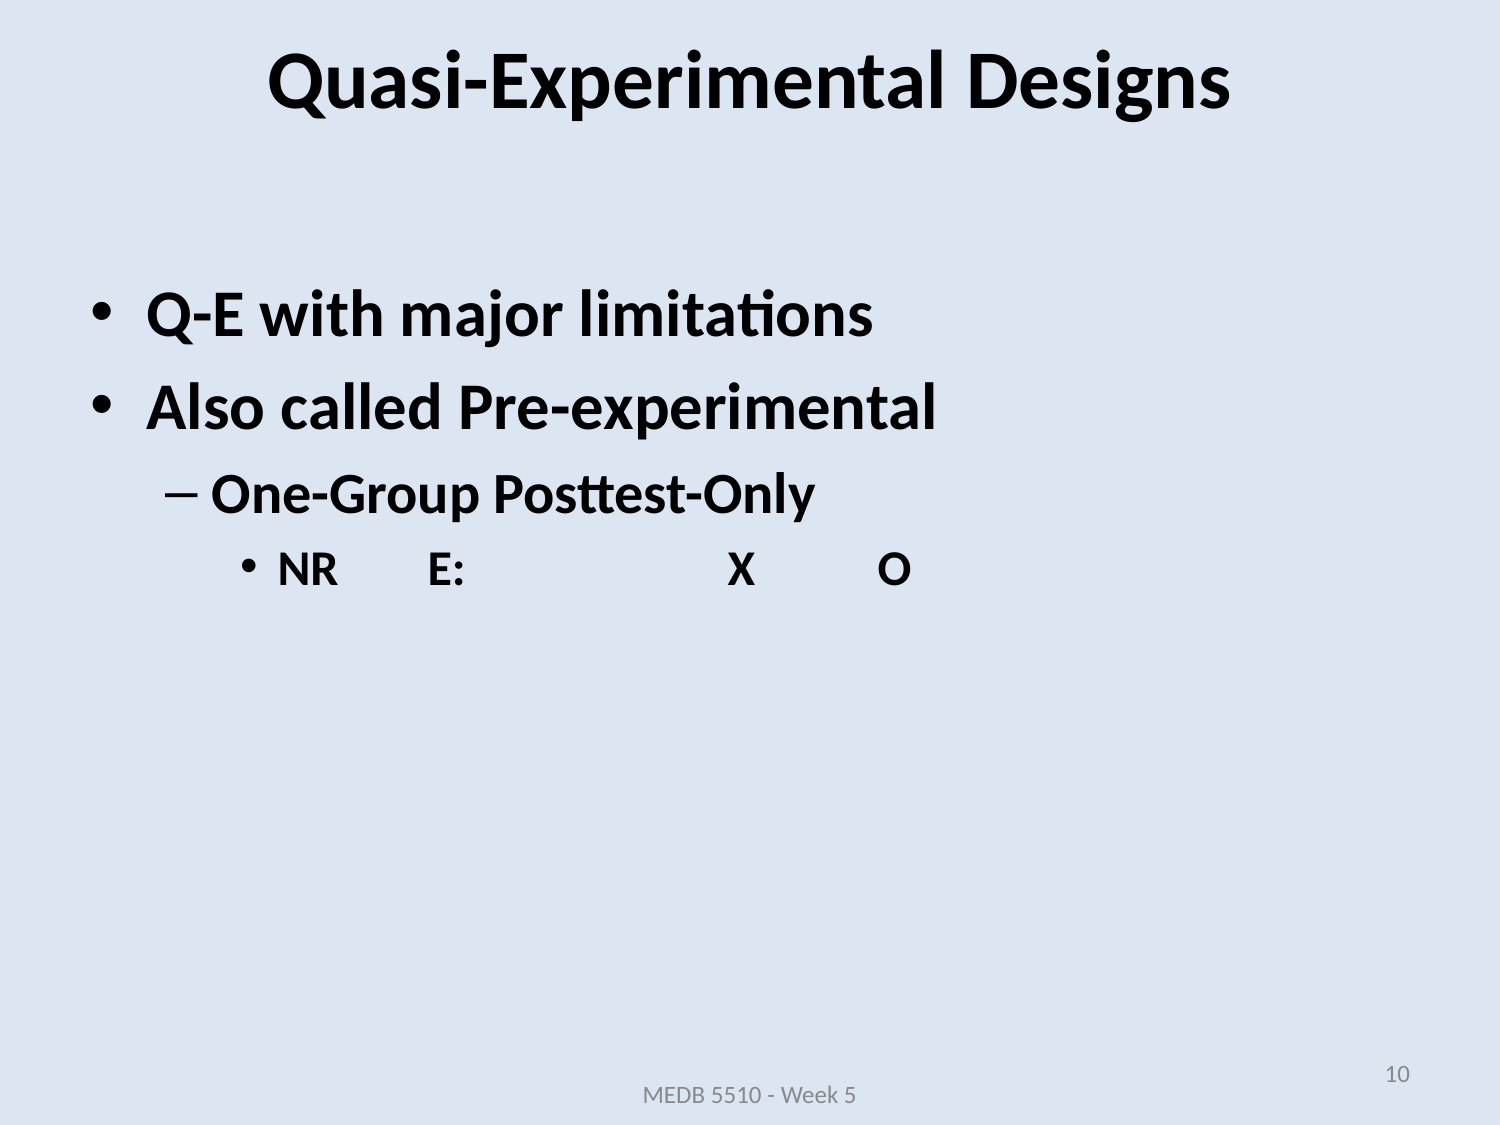

Q-E with major limitations
Also called Pre-experimental
One-Group Posttest-Only
NR	E:		X	O

Quasi-Experimental Designs
10
MEDB 5510 - Week 5